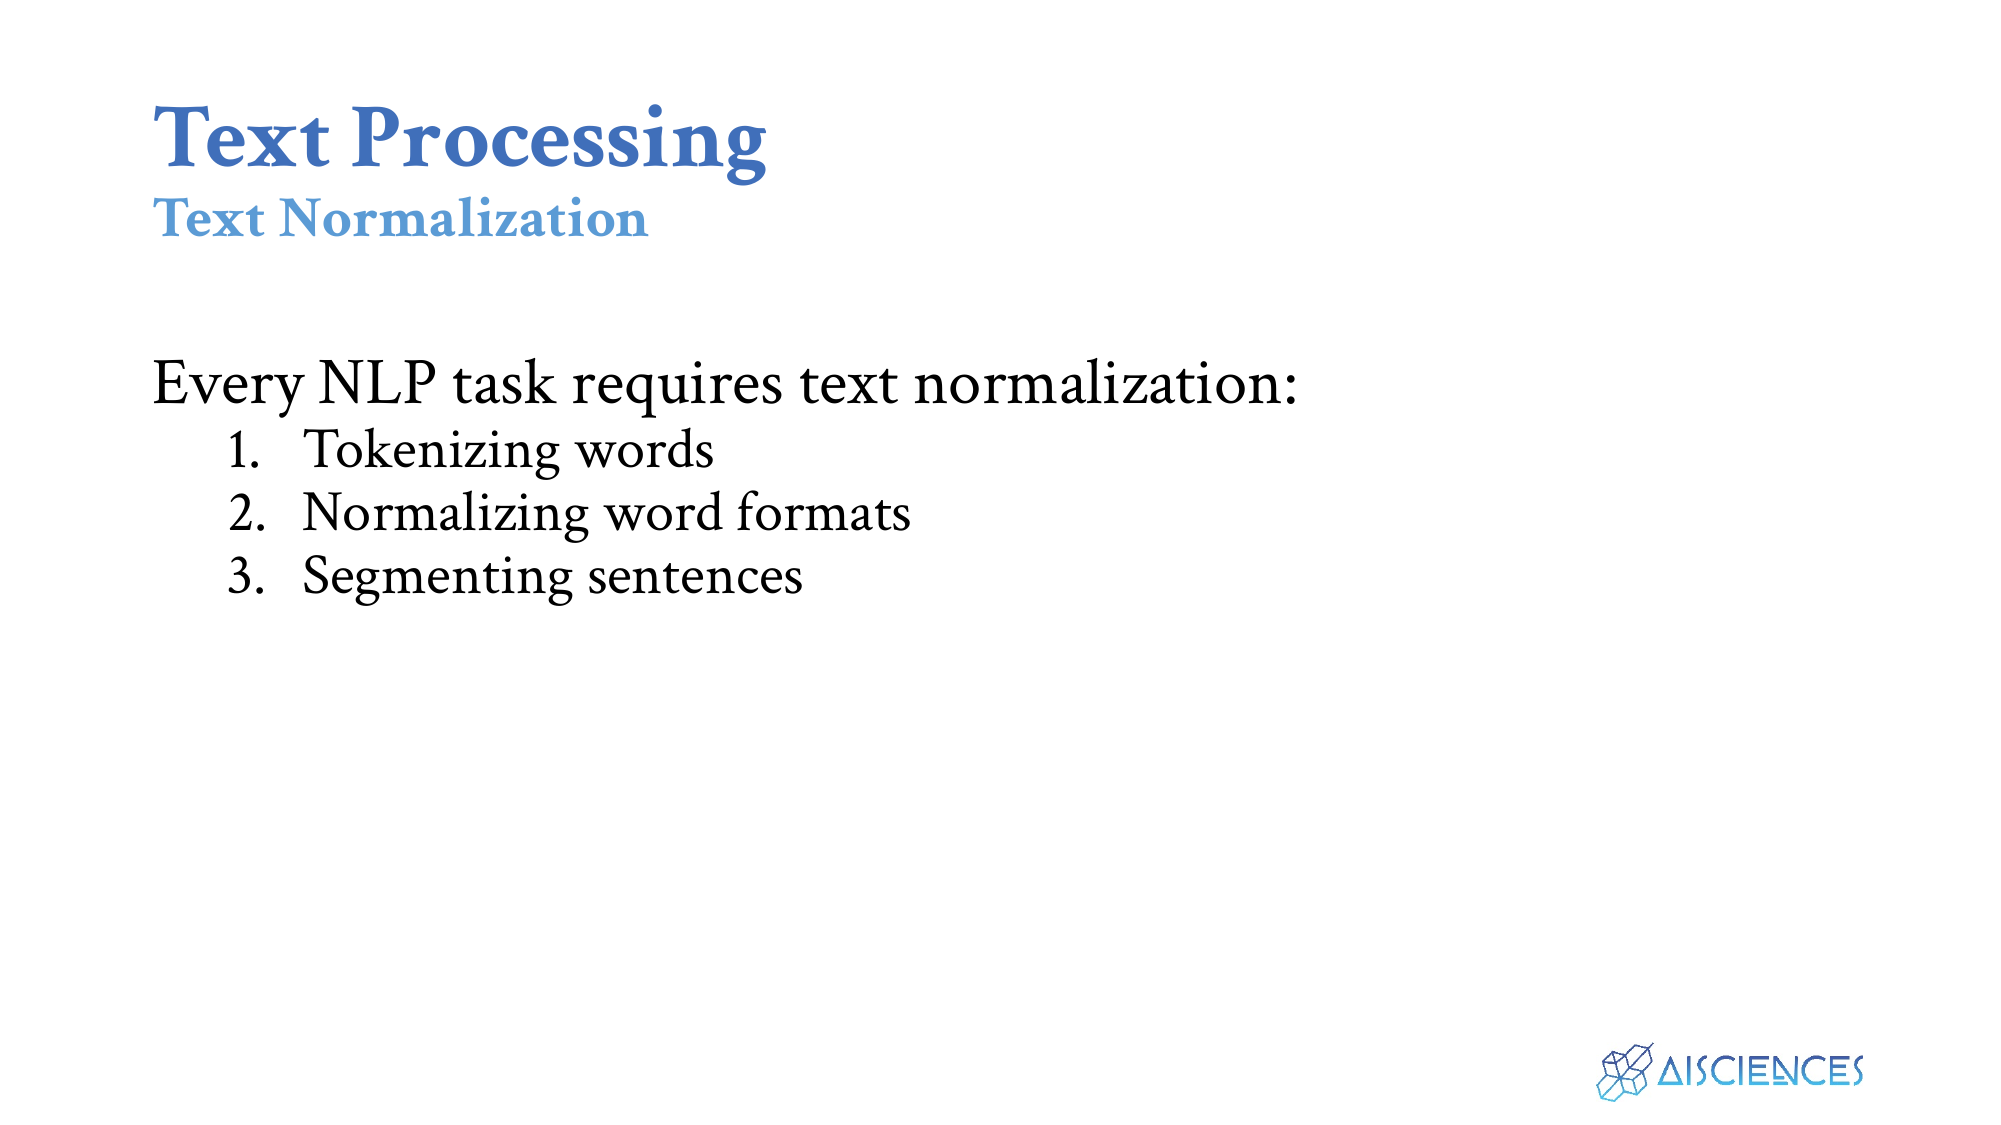

# Text Processing Text Normalization
Every NLP task requires text normalization:
Tokenizing words
Normalizing word formats
Segmenting sentences